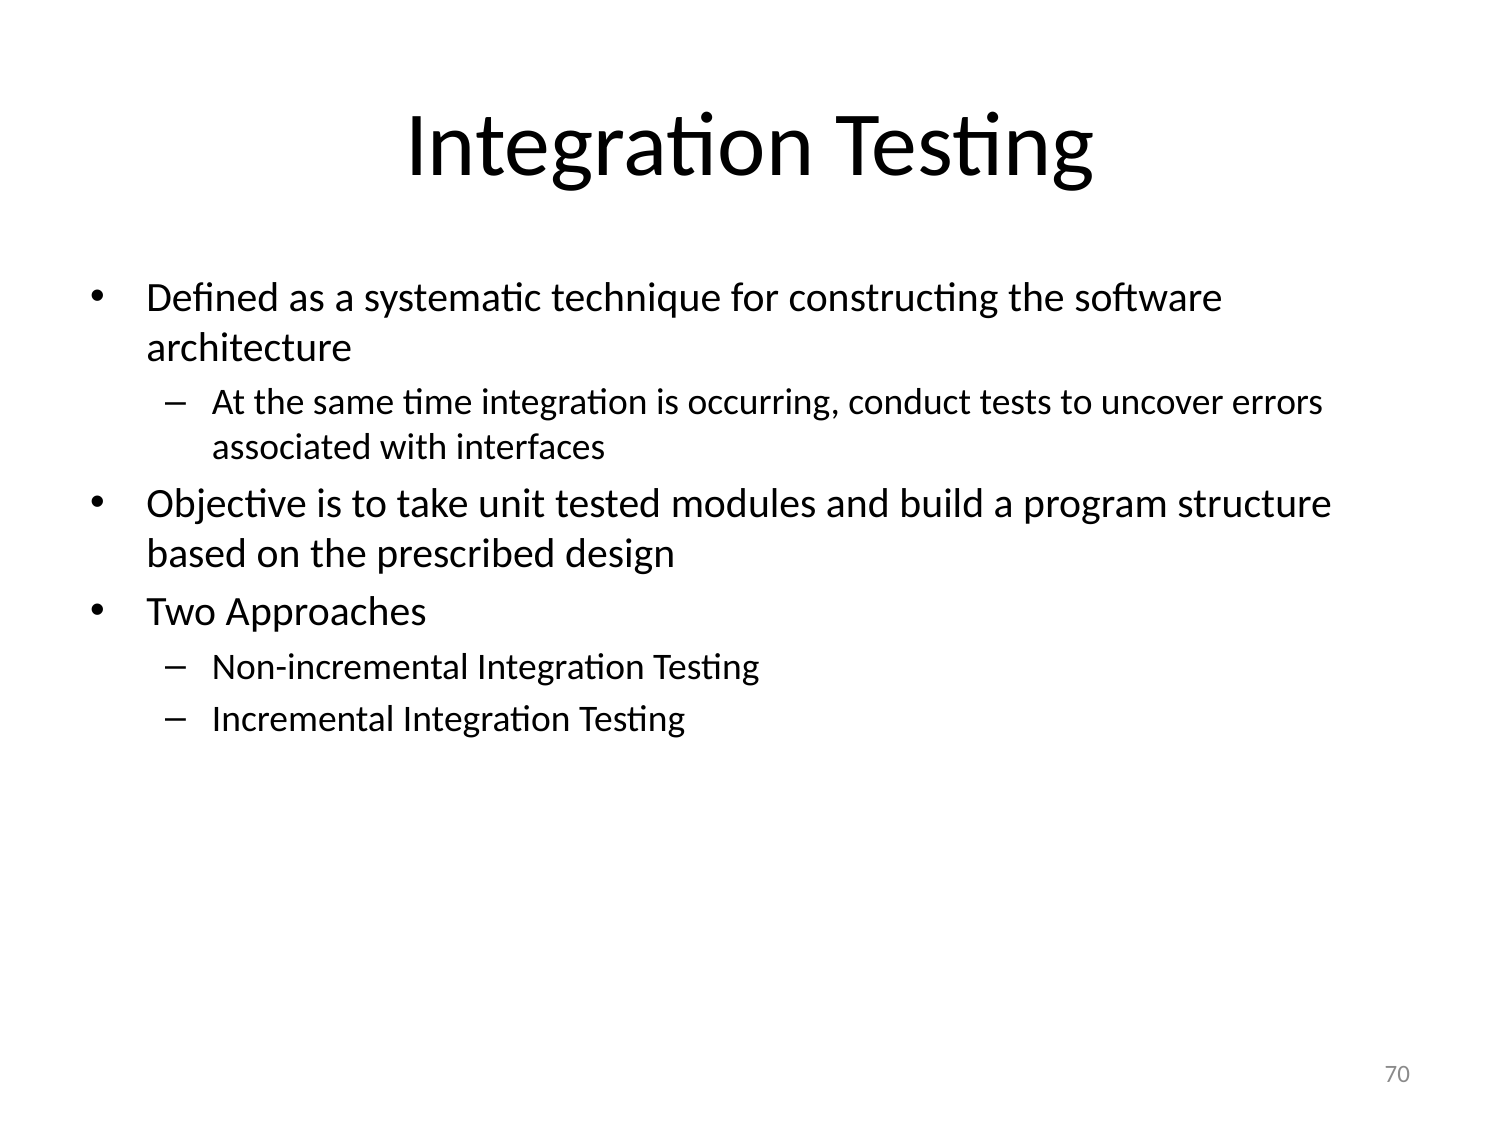

# Integration Testing
Defined as a systematic technique for constructing the software architecture
At the same time integration is occurring, conduct tests to uncover errors associated with interfaces
Objective is to take unit tested modules and build a program structure based on the prescribed design
Two Approaches
Non-incremental Integration Testing
Incremental Integration Testing
70